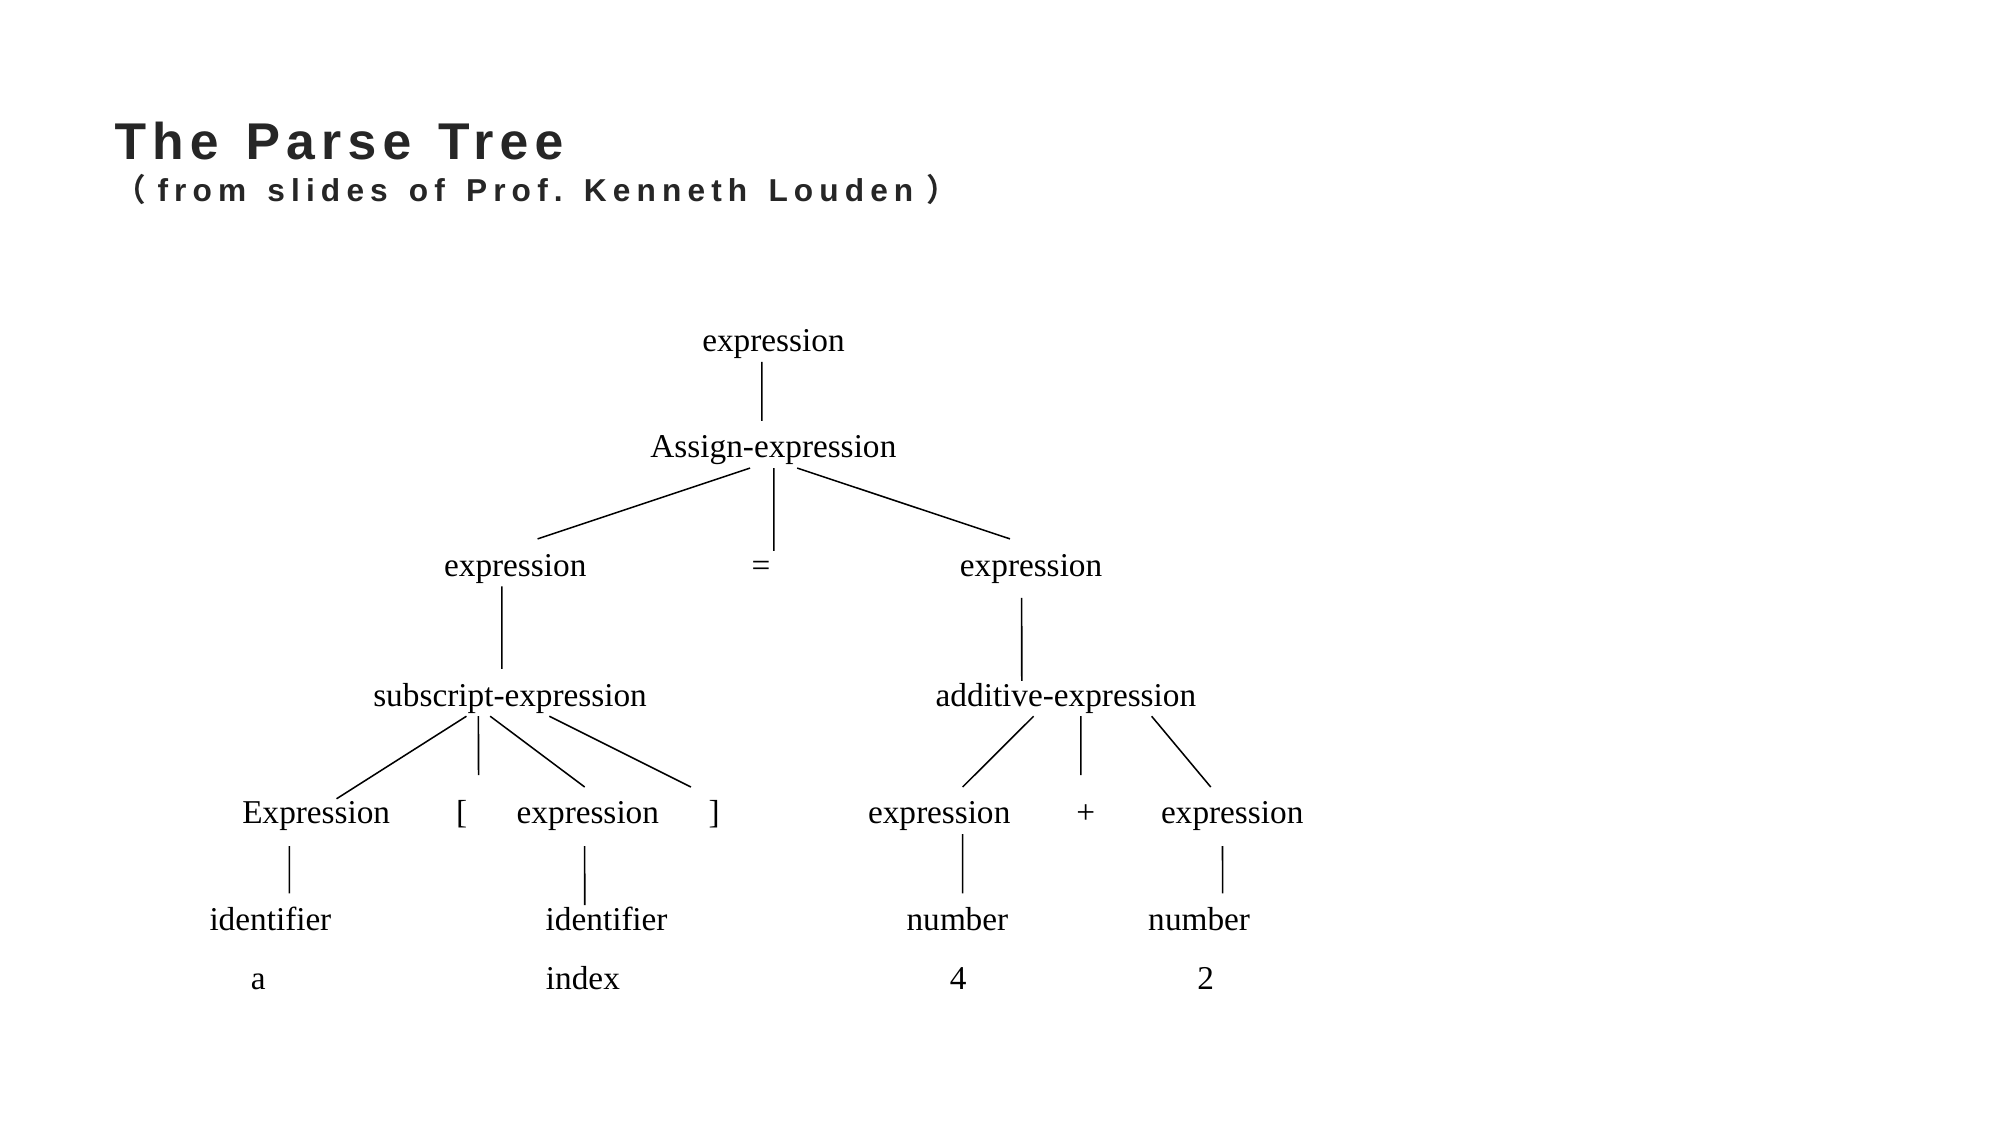

# The Parse Tree （from slides of Prof. Kenneth Louden）
expression

Assign-expression

expression                    =                       expression

subscript-expression                                   additive-expression

Expression        [      expression      ]                  expression        +        expression

identifier                          identifier                             number                 number
     a                                  index                                        4                            2
43